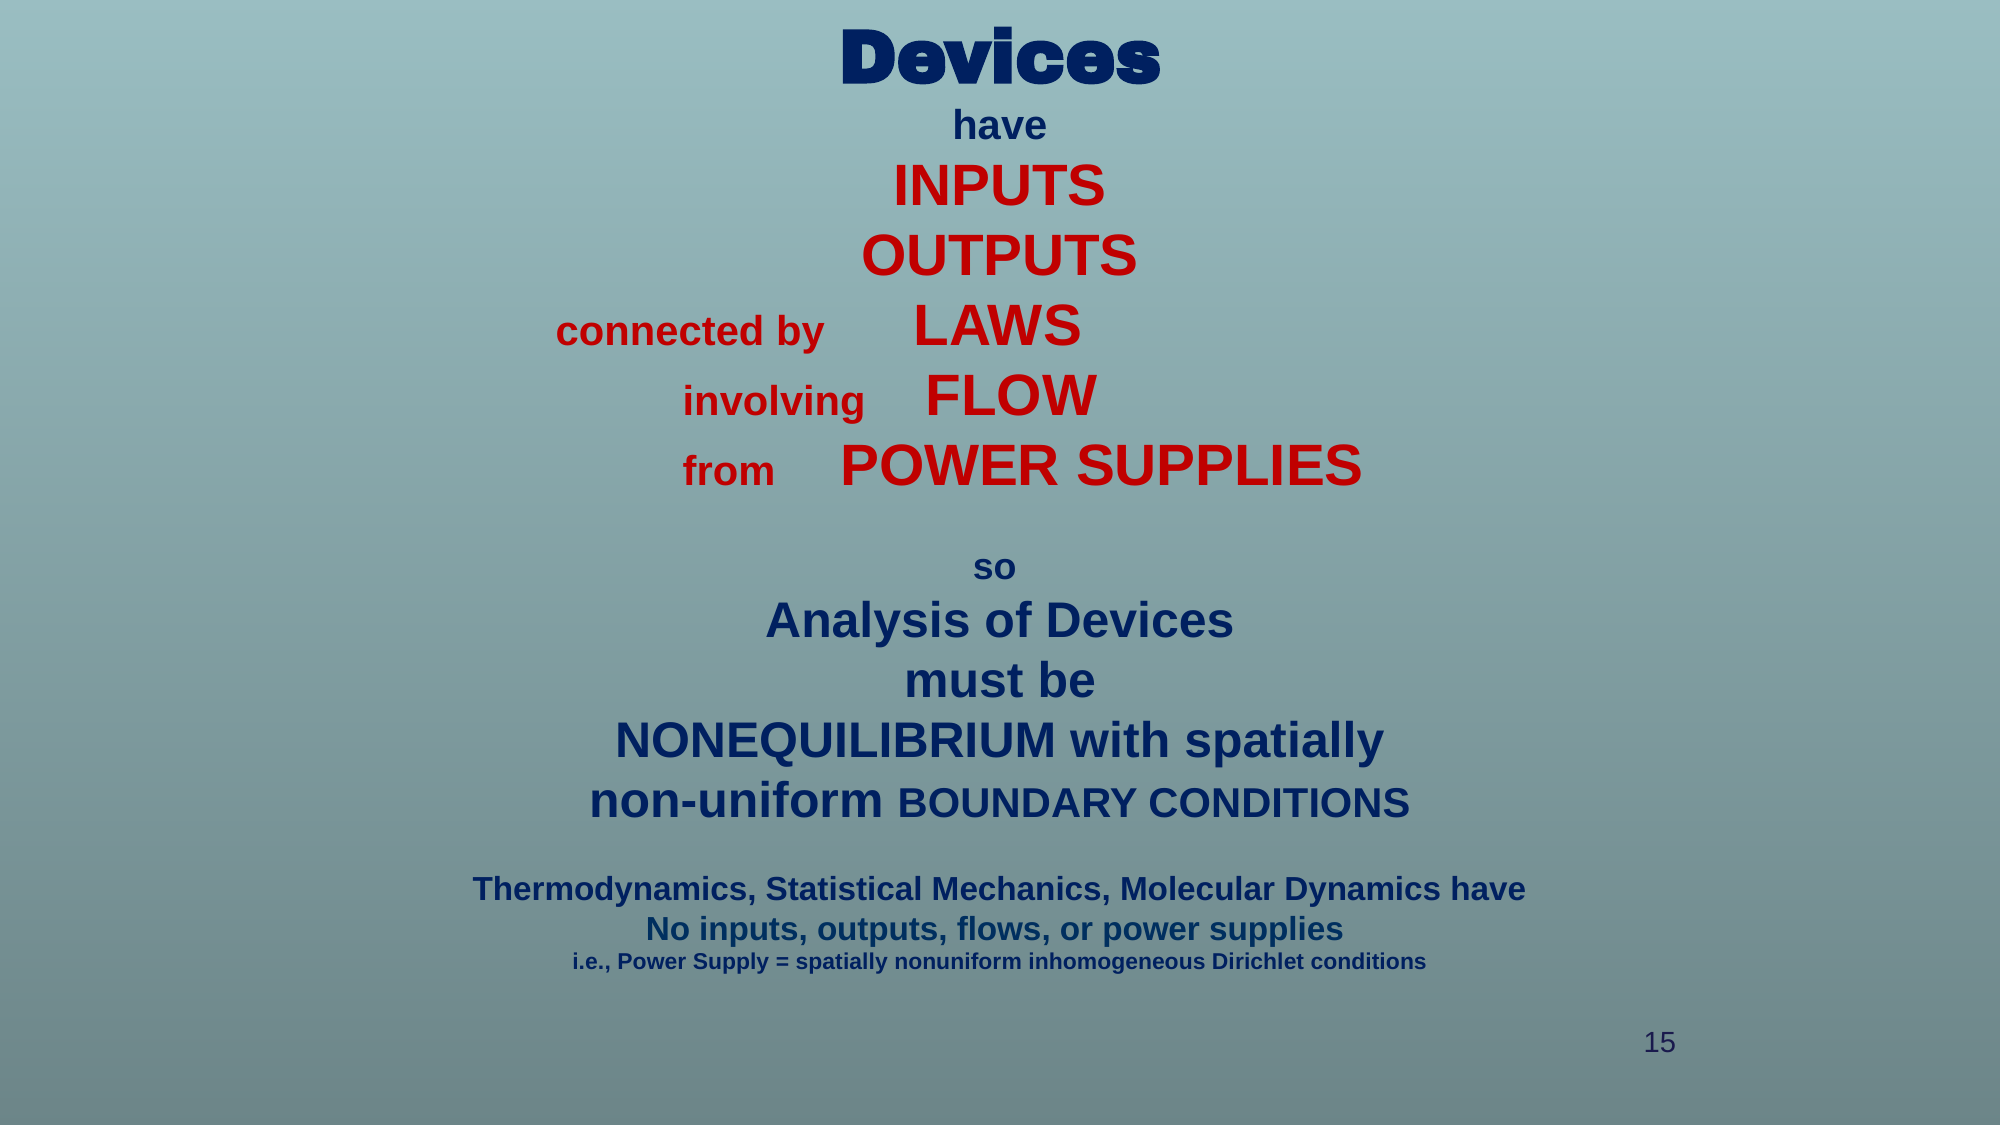

Devices
have
INPUTS
OUTPUTS
	  connected by	     LAWS
		involving    FLOW
		from    POWER SUPPLIES

so
Analysis of Devices
must be
NONEQUILIBRIUM with spatially
non-uniform BOUNDARY CONDITIONS

Thermodynamics, Statistical Mechanics, Molecular Dynamics have
No inputs, outputs, flows, or power supplies
i.e., Power Supply = spatially nonuniform inhomogeneous Dirichlet conditions
15